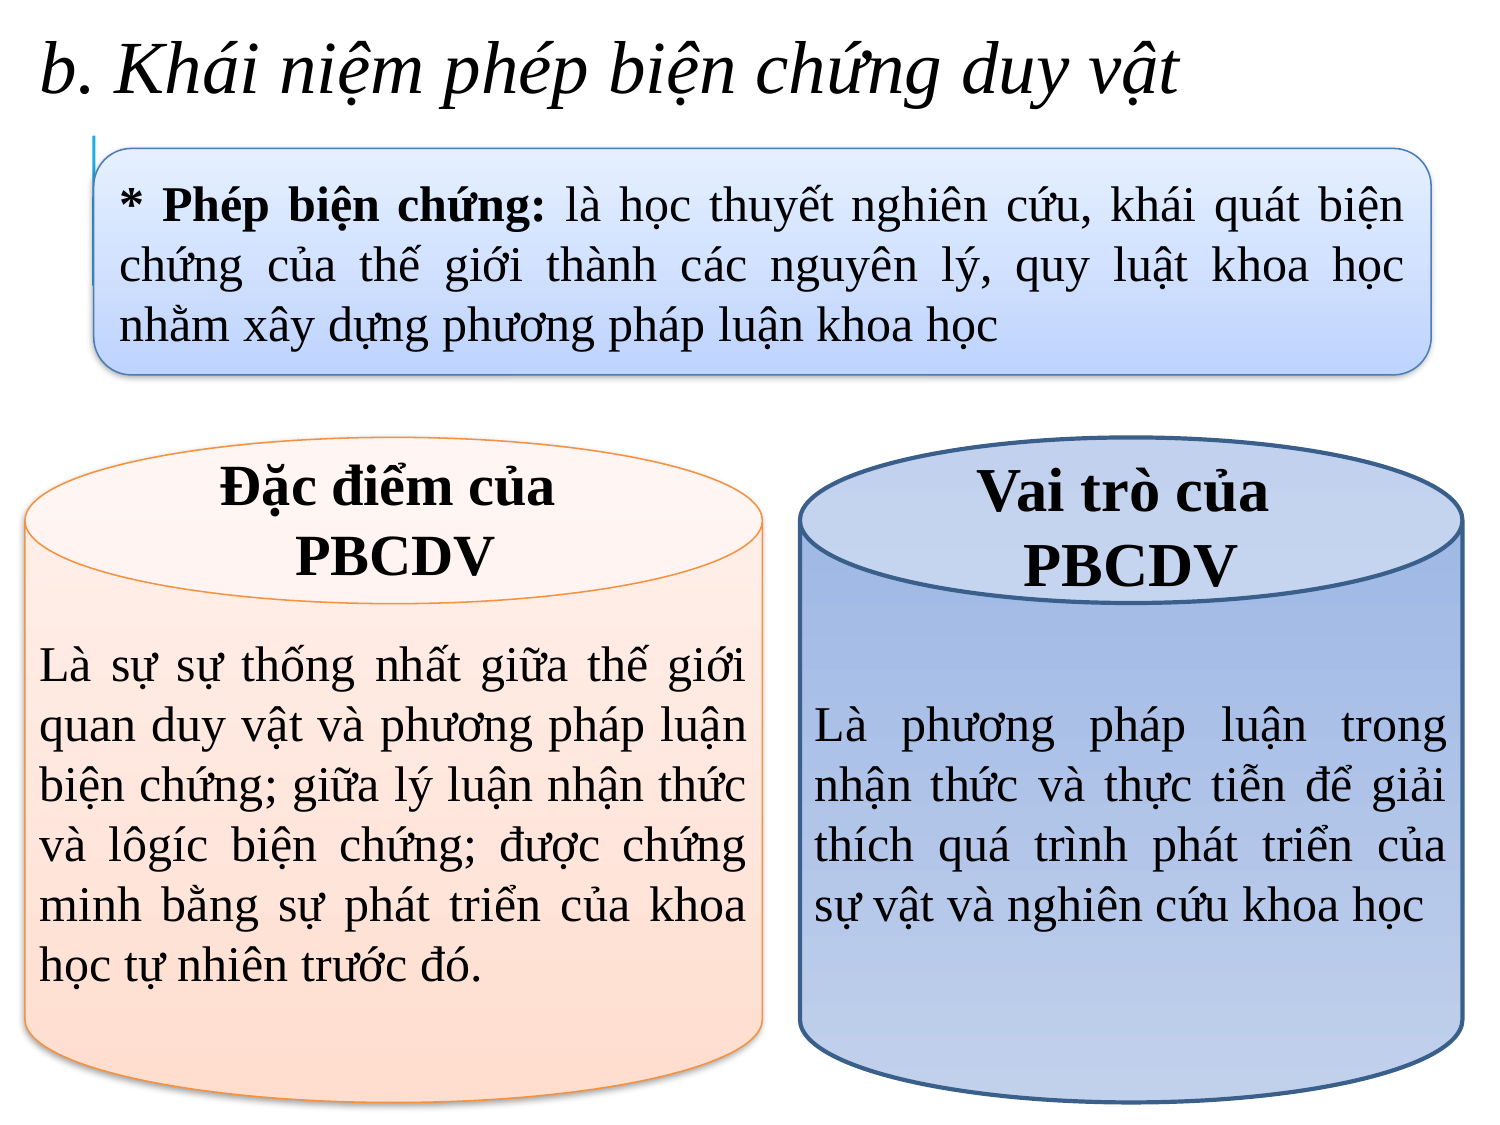

# b. Khái niệm phép biện chứng duy vật
* Phép biện chứng: là học thuyết nghiên cứu, khái quát biện chứng của thế giới thành các nguyên lý, quy luật khoa học nhằm xây dựng phương pháp luận khoa học
Là sự sự thống nhất giữa thế giới quan duy vật và phương pháp luận biện chứng; giữa lý luận nhận thức và lôgíc biện chứng; được chứng minh bằng sự phát triển của khoa học tự nhiên trước đó.
Là phương pháp luận trong nhận thức và thực tiễn để giải thích quá trình phát triển của sự vật và nghiên cứu khoa học
Đặc điểm của
PBCDV
Vai trò của
PBCDV
38